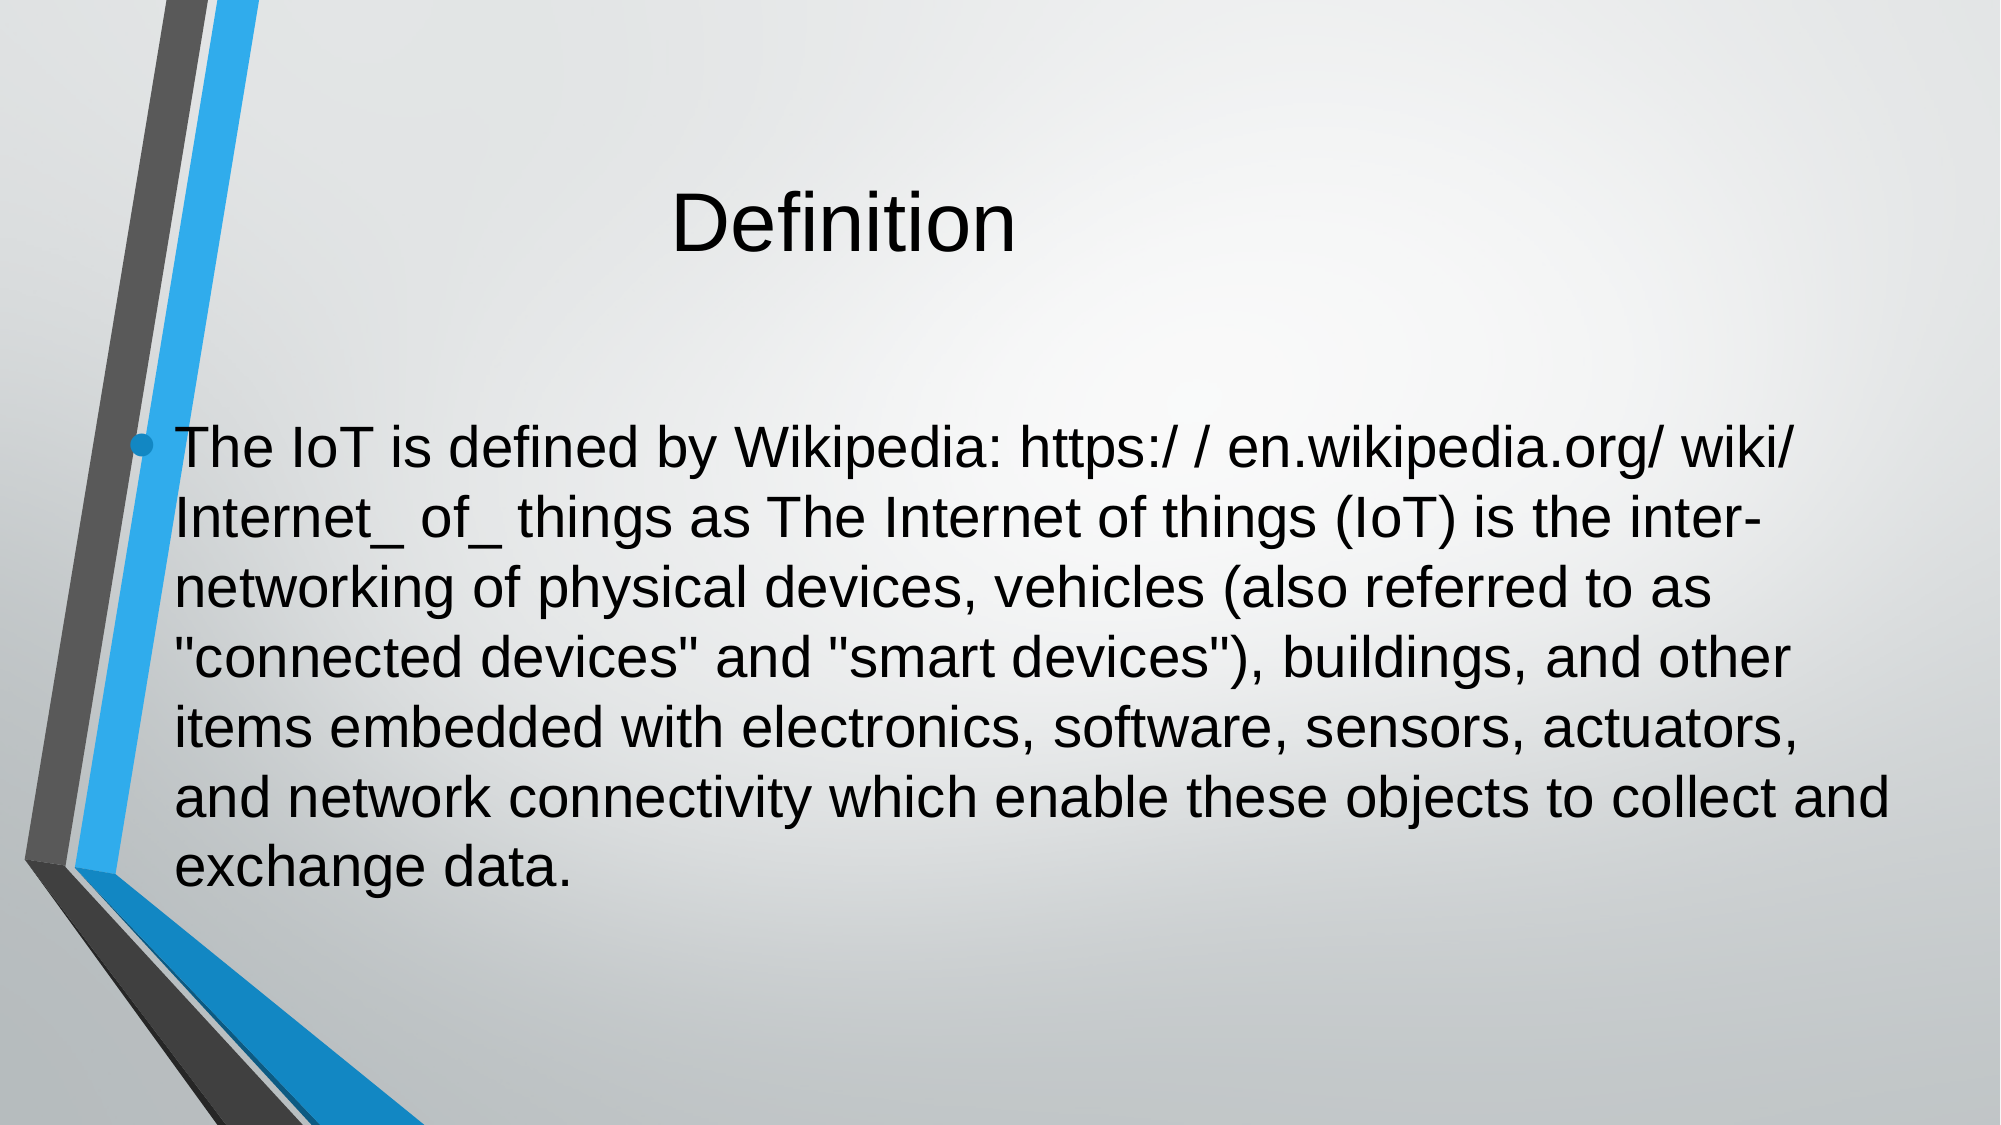

# Definition
The IoT is defined by Wikipedia: https:/ / en.wikipedia.org/ wiki/ Internet_ of_ things as The Internet of things (IoT) is the inter-networking of physical devices, vehicles (also referred to as "connected devices" and "smart devices"), buildings, and other items embedded with electronics, software, sensors, actuators, and network connectivity which enable these objects to collect and exchange data.